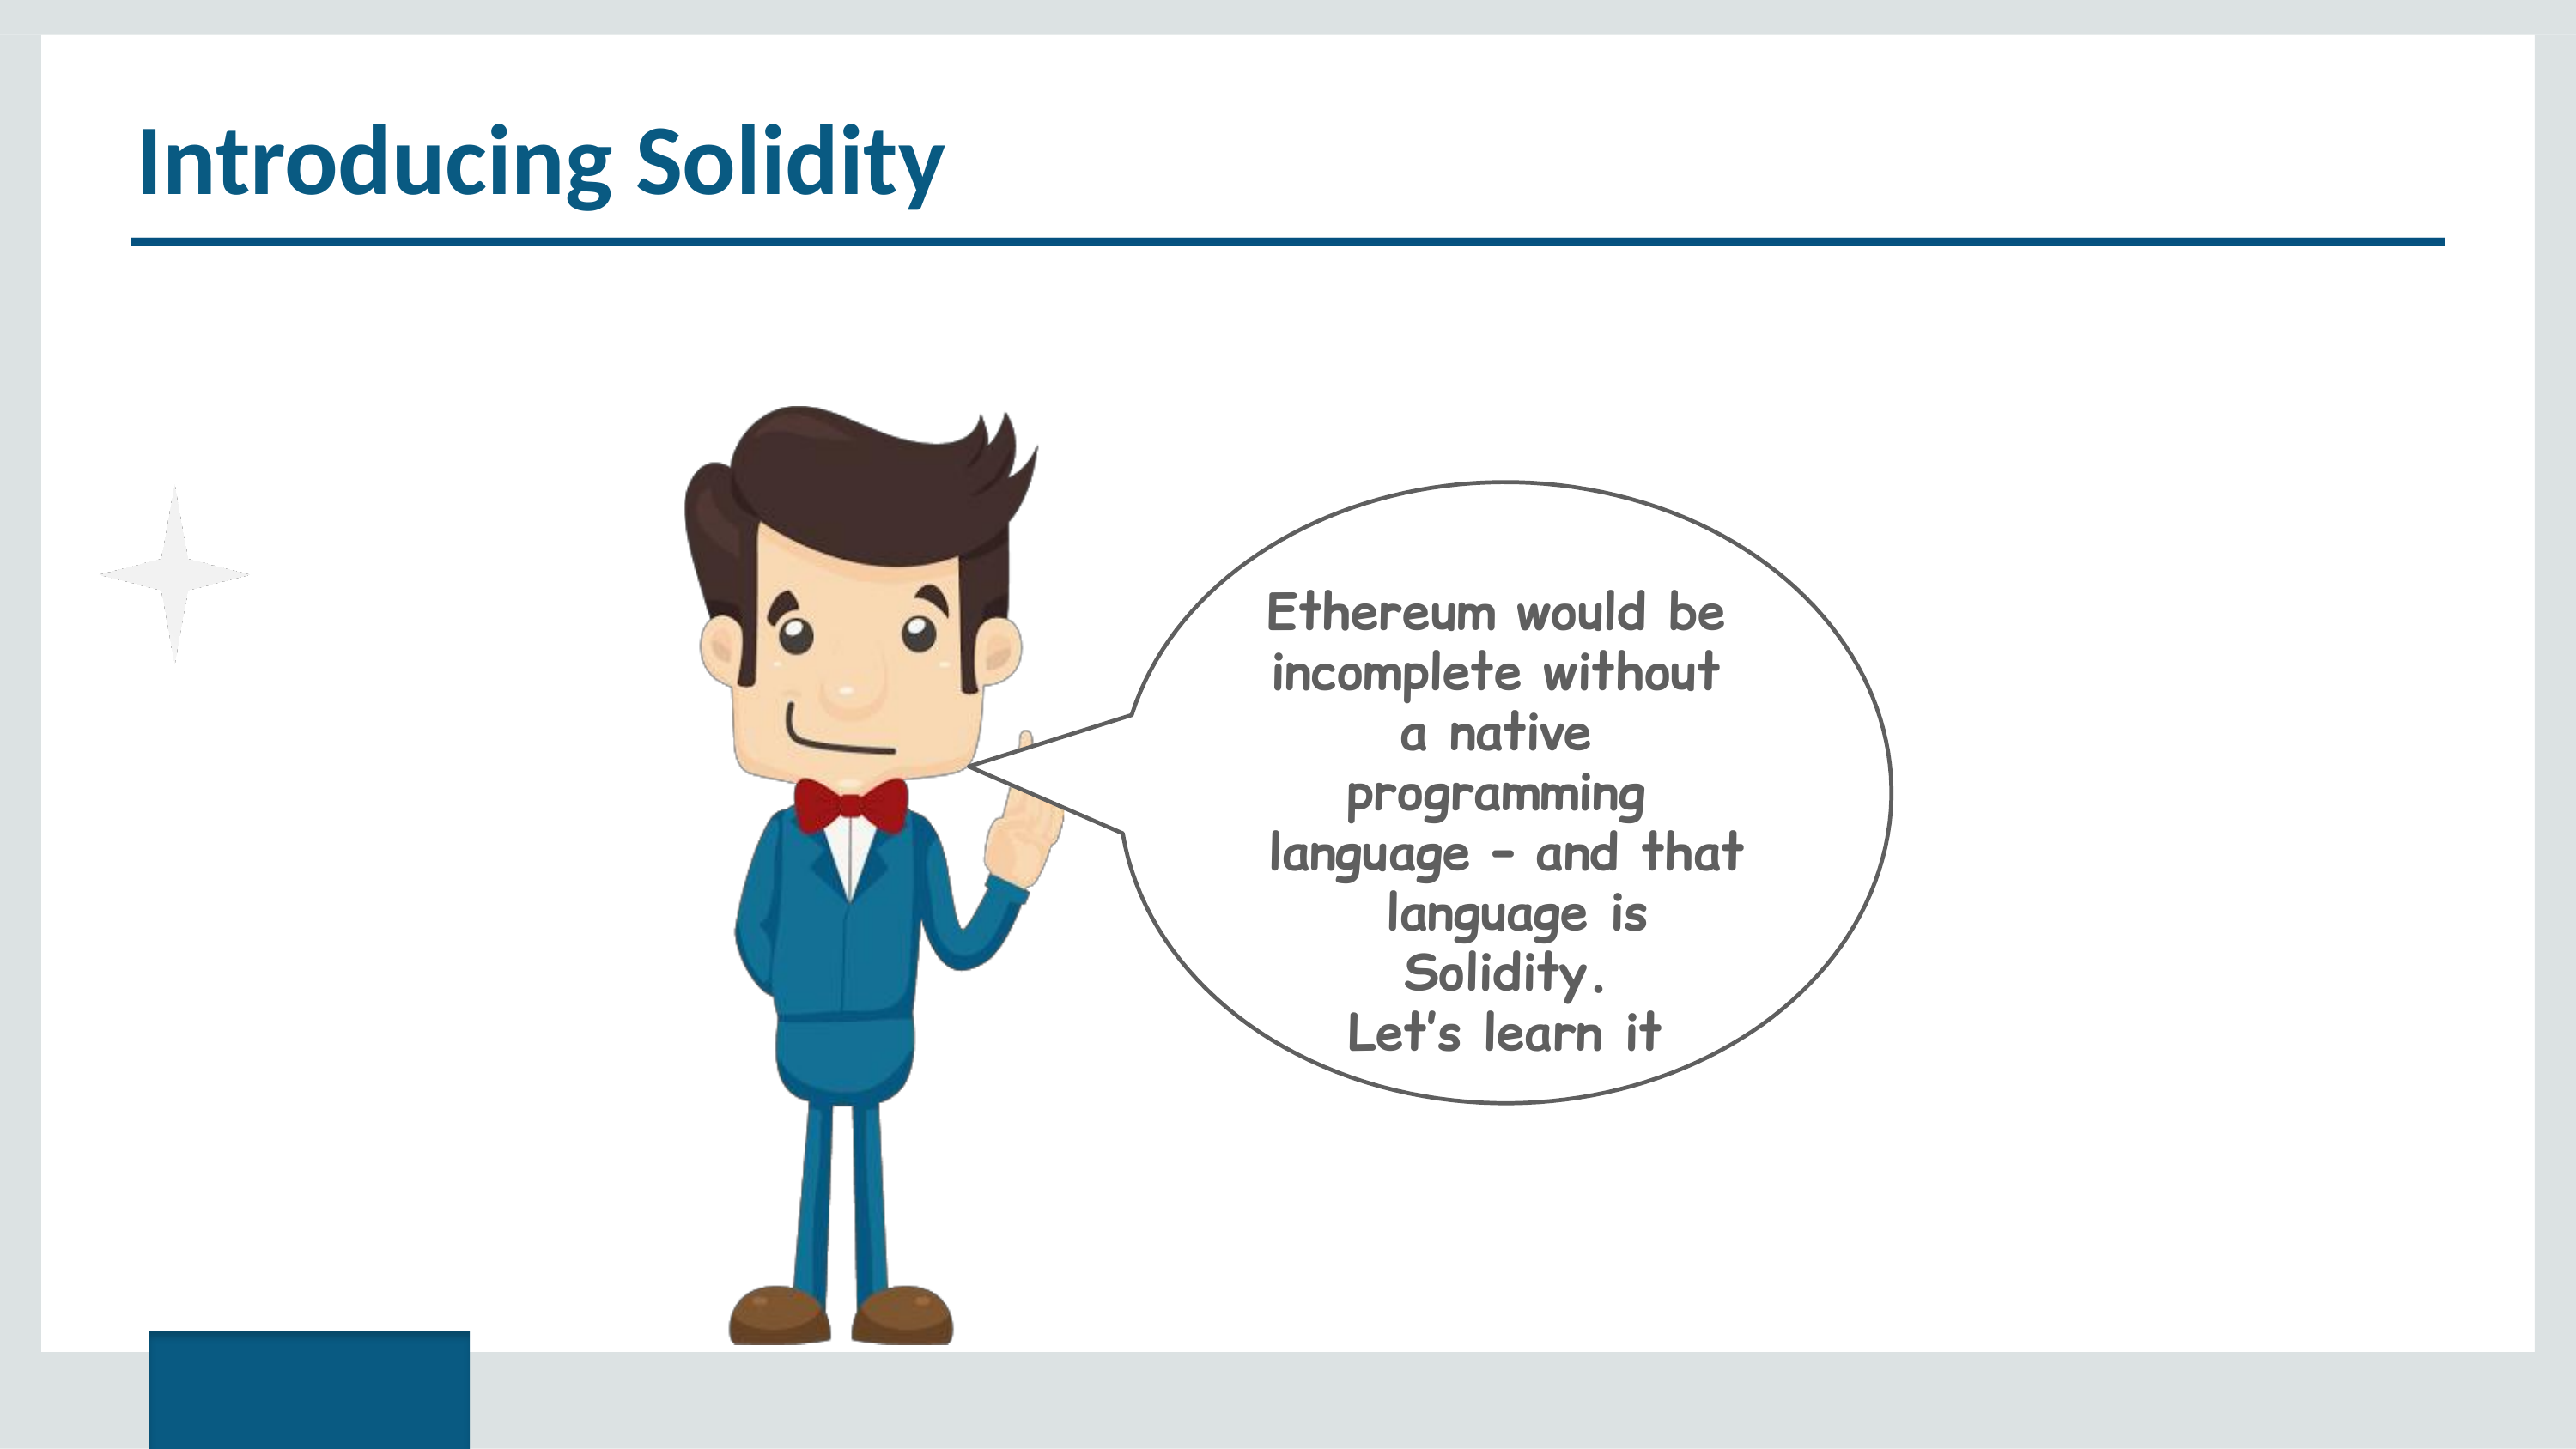

# Introducing Solidity

Ethereum would be  incomplete without  a native  programming  language – and that  language is Solidity.
Let’s learn it